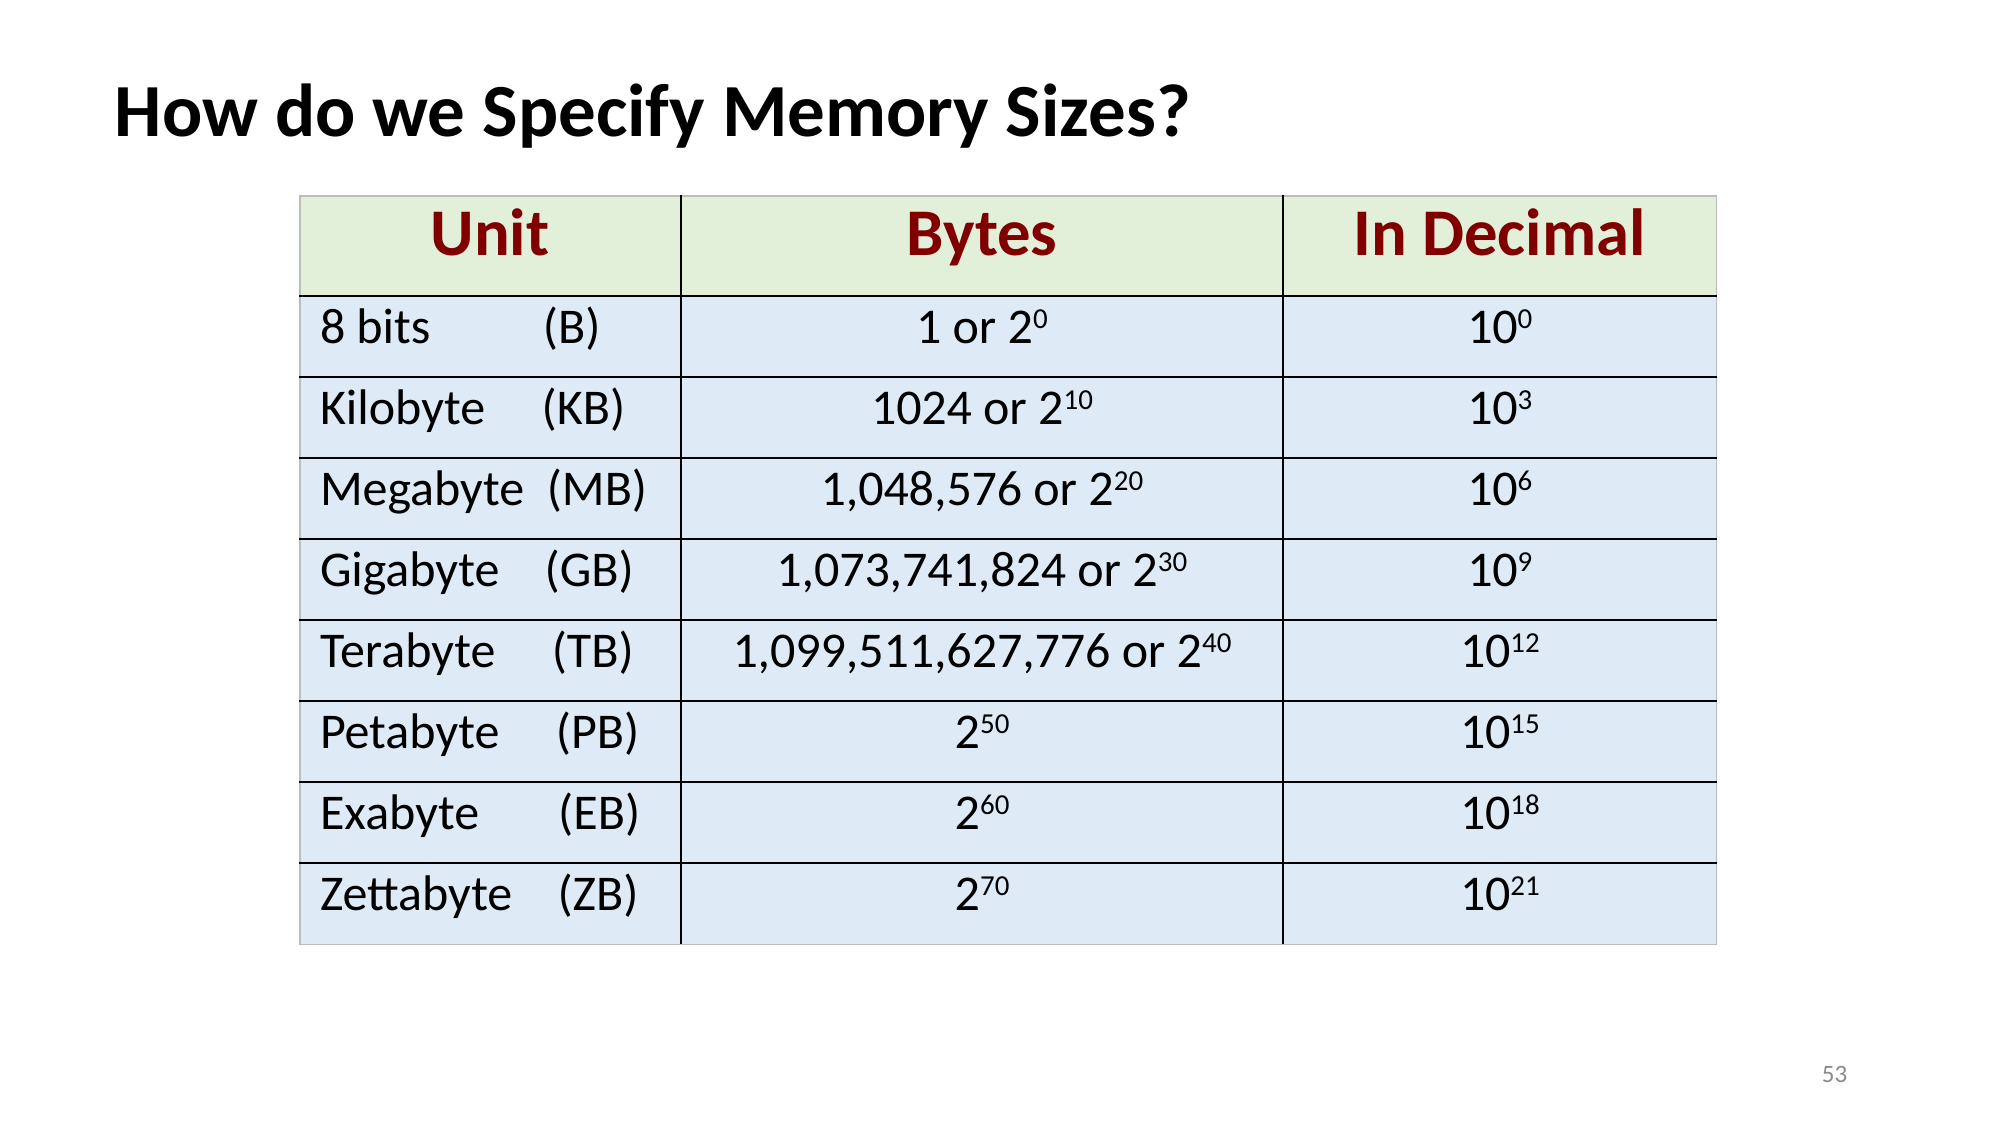

# How do we Specify Memory Sizes?
| Unit | Bytes | In Decimal |
| --- | --- | --- |
| 8 bits (B) | 1 or 20 | 100 |
| Kilobyte (KB) | 1024 or 210 | 103 |
| Megabyte (MB) | 1,048,576 or 220 | 106 |
| Gigabyte (GB) | 1,073,741,824 or 230 | 109 |
| Terabyte (TB) | 1,099,511,627,776 or 240 | 1012 |
| Petabyte (PB) | 250 | 1015 |
| Exabyte (EB) | 260 | 1018 |
| Zettabyte (ZB) | 270 | 1021 |
53